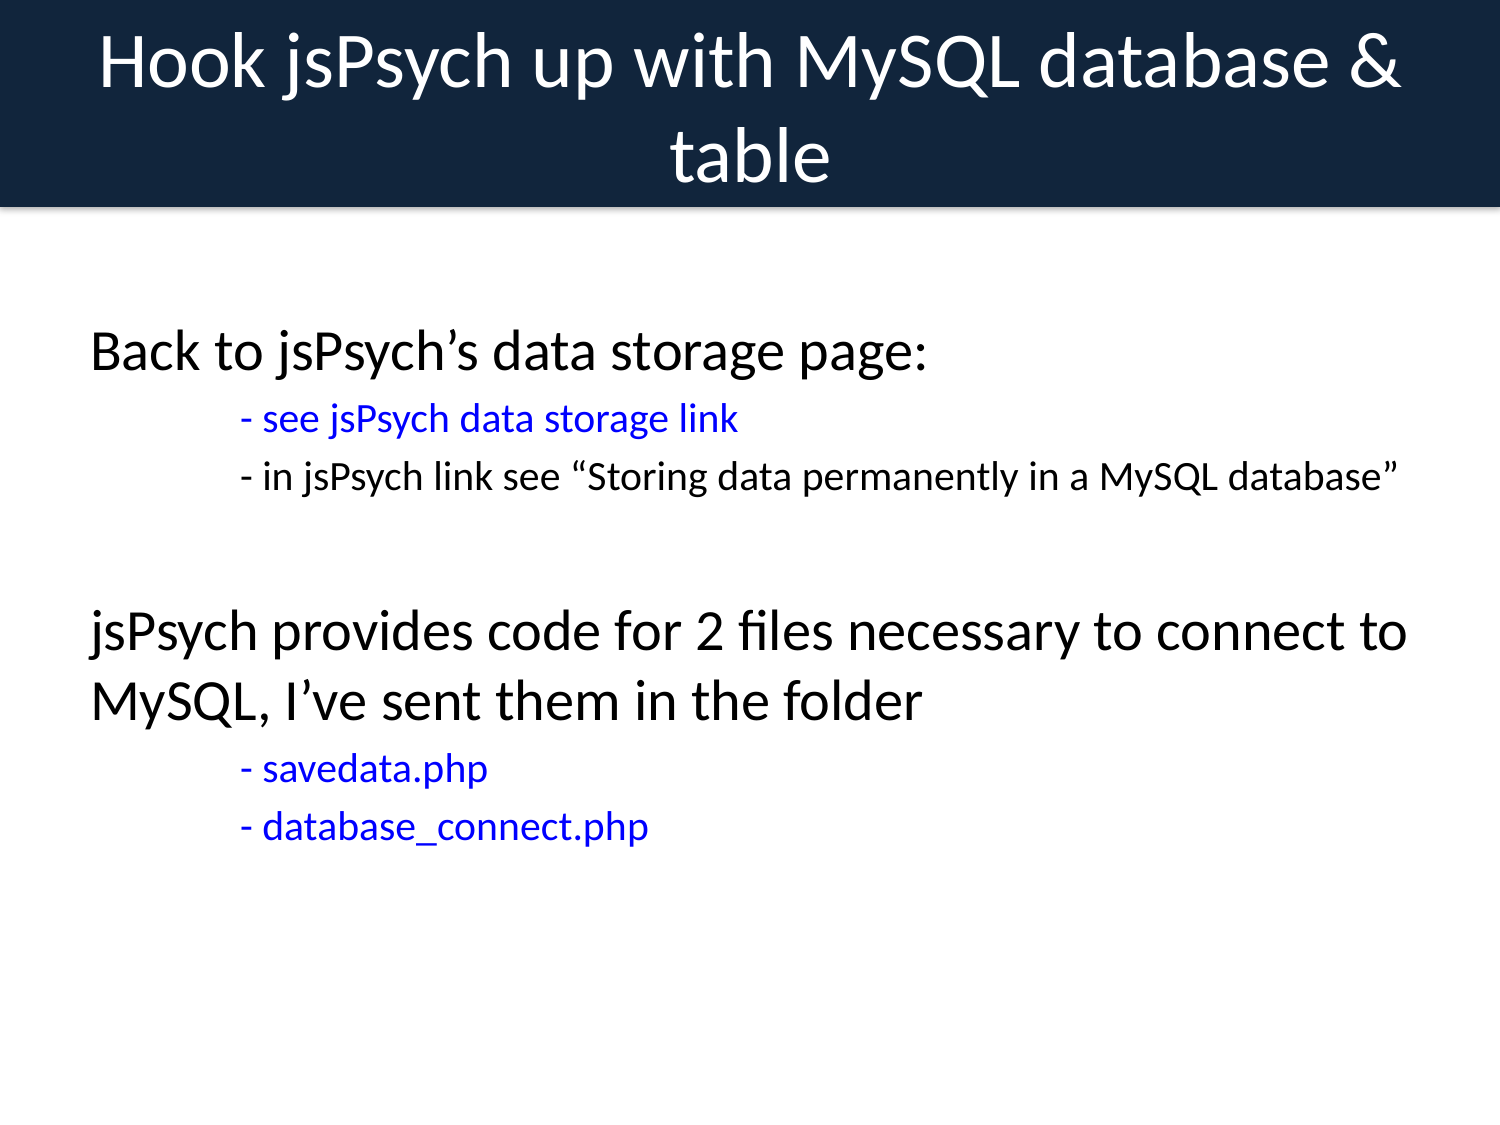

Hook jsPsych up with MySQL database & table
Back to jsPsych’s data storage page:
	- see jsPsych data storage link
	- in jsPsych link see “Storing data permanently in a MySQL database”

jsPsych provides code for 2 files necessary to connect to MySQL, I’ve sent them in the folder
	- savedata.php
	- database_connect.php